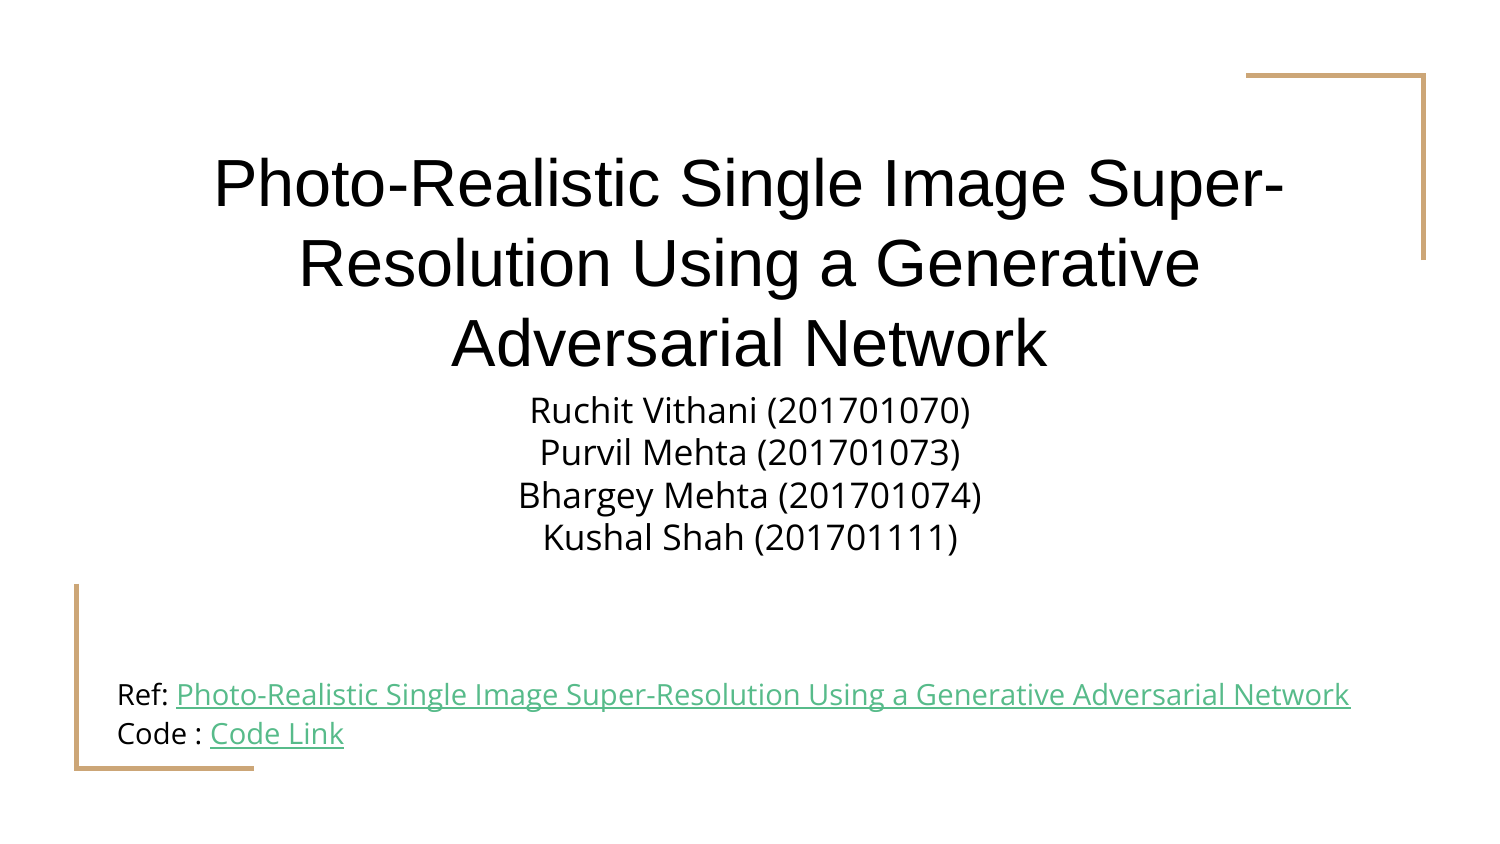

# Photo-Realistic Single Image Super-Resolution Using a Generative Adversarial Network
Ruchit Vithani (201701070)
Purvil Mehta (201701073)
Bhargey Mehta (201701074)
Kushal Shah (201701111)
Ref: Photo-Realistic Single Image Super-Resolution Using a Generative Adversarial Network
Code : Code Link